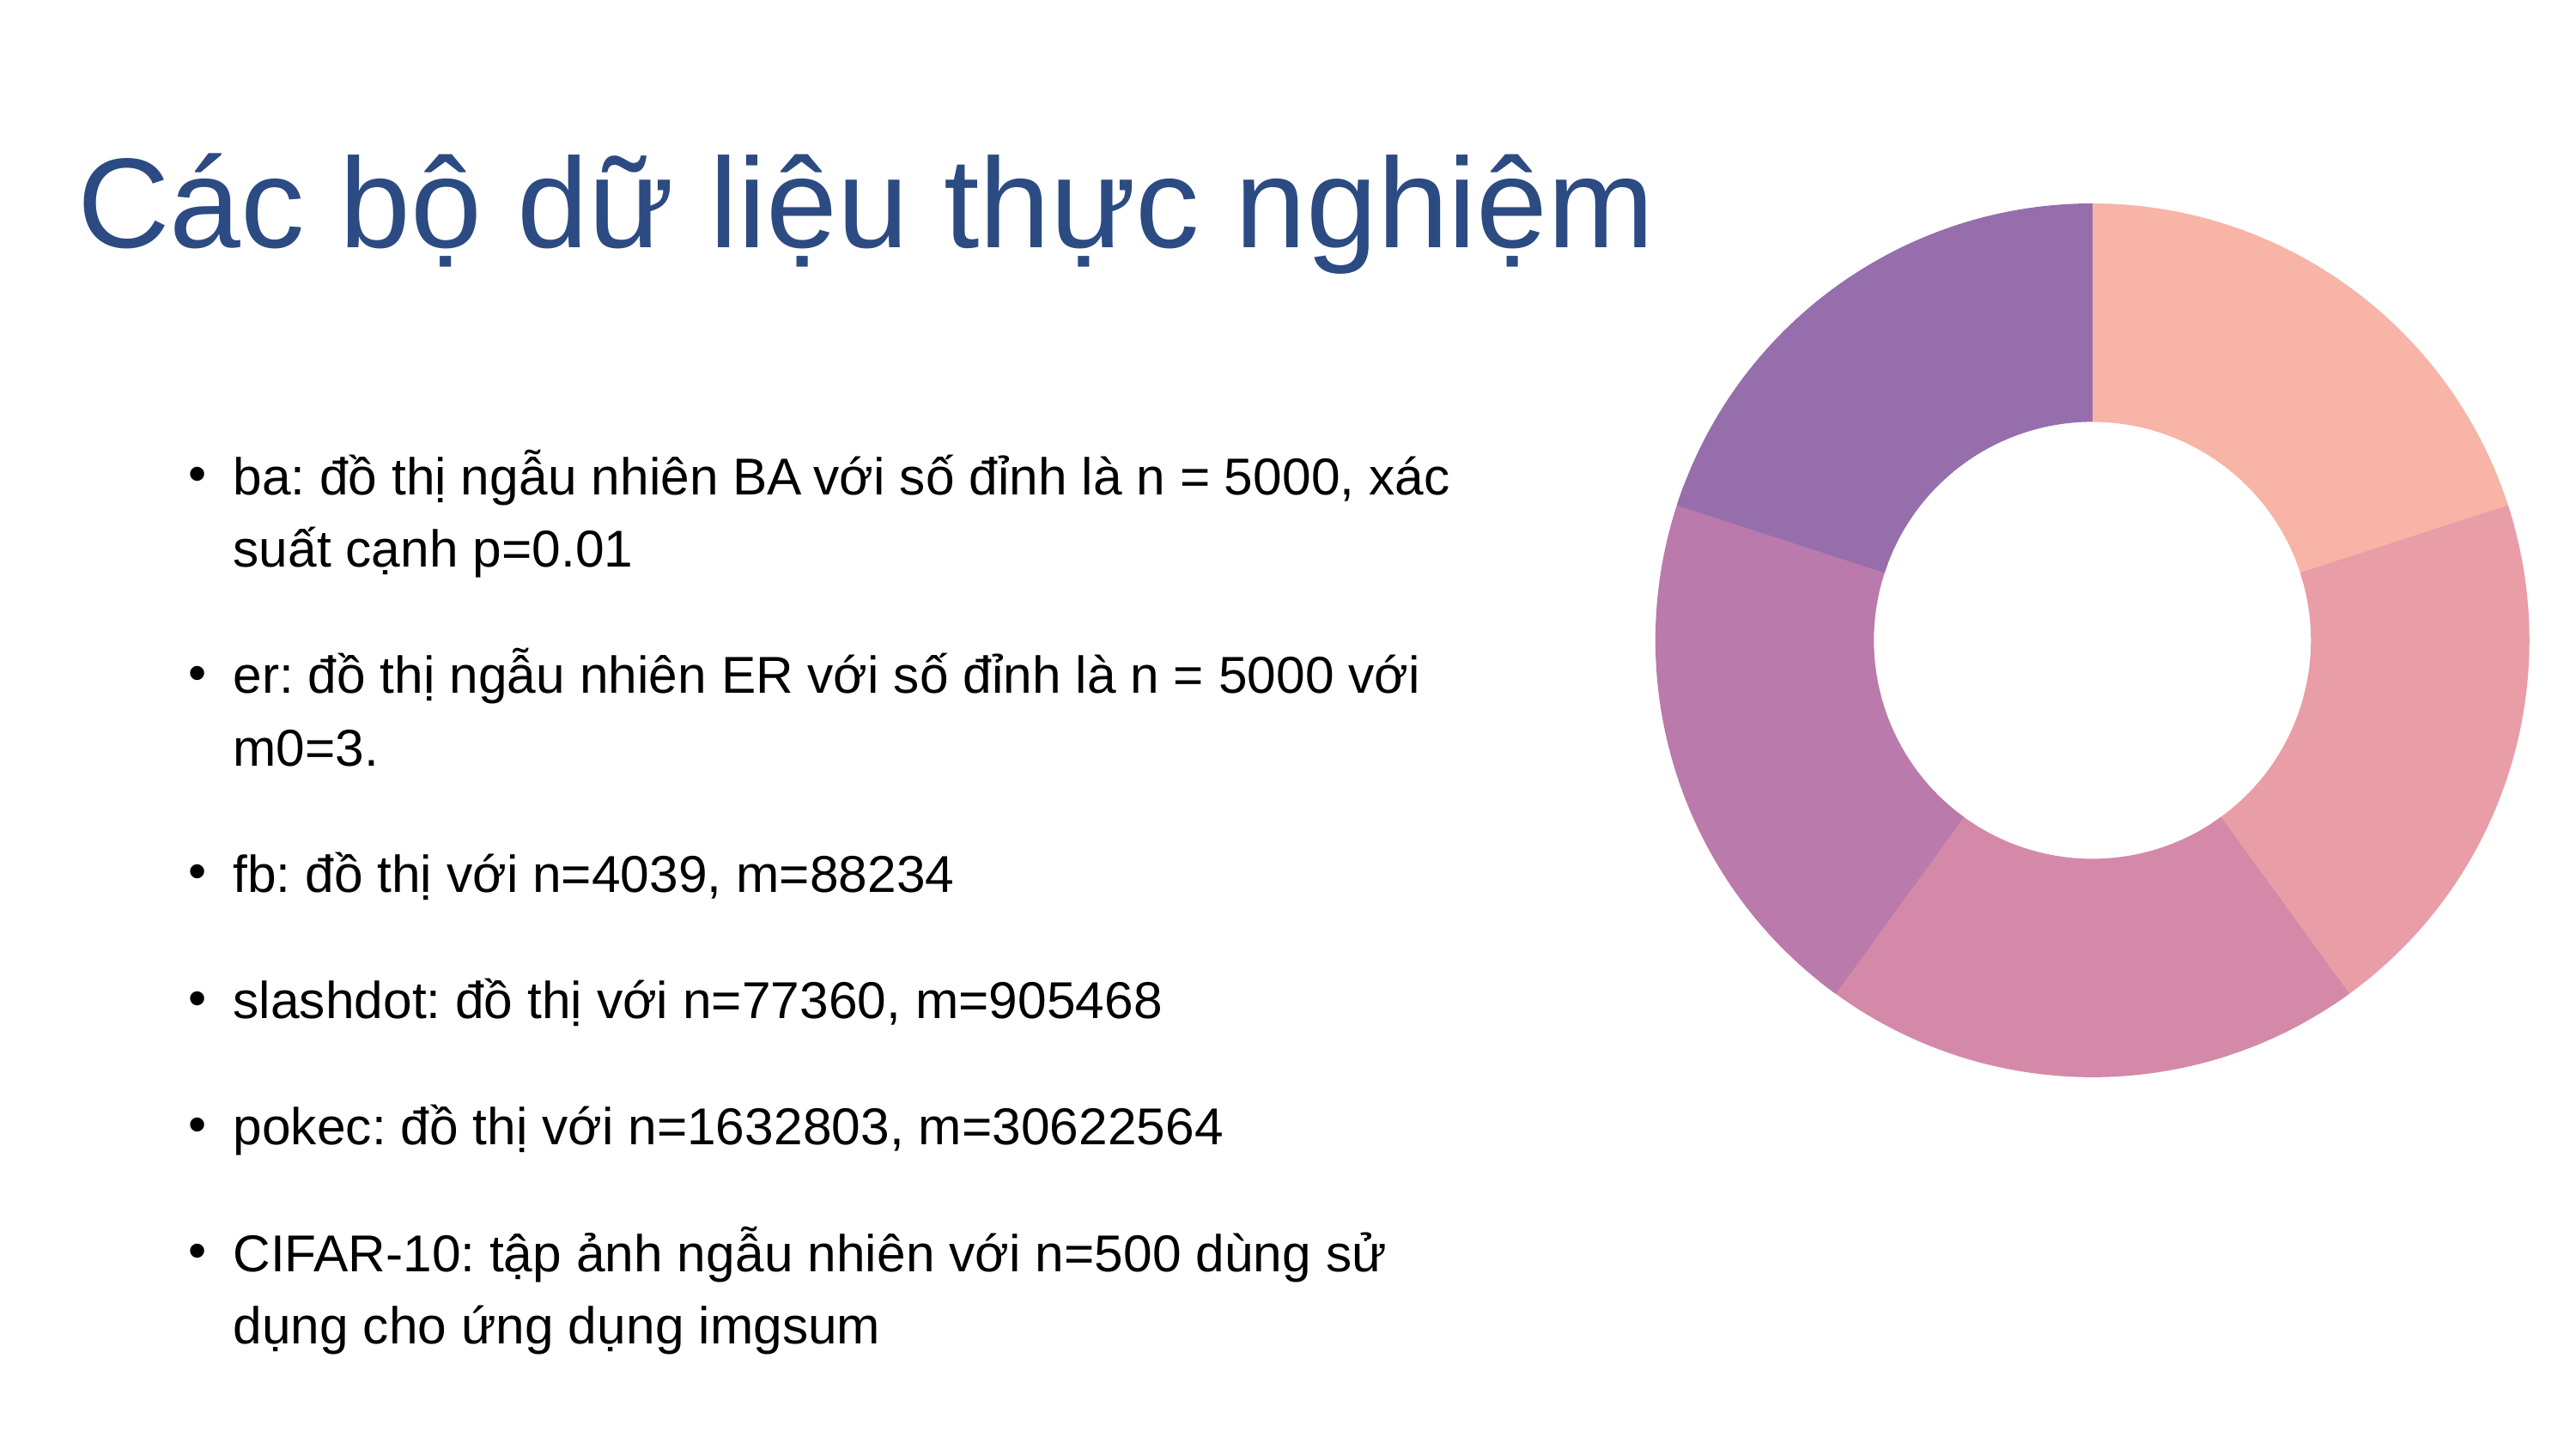

Các bộ dữ liệu thực nghiệm

ba: đồ thị ngẫu nhiên BA với số đỉnh là n = 5000, xác suất cạnh p=0.01
er: đồ thị ngẫu nhiên ER với số đỉnh là n = 5000 với m0=3.
fb: đồ thị với n=4039, m=88234
slashdot: đồ thị với n=77360, m=905468
pokec: đồ thị với n=1632803, m=30622564
CIFAR-10: tập ảnh ngẫu nhiên với n=500 dùng sử dụng cho ứng dụng imgsum